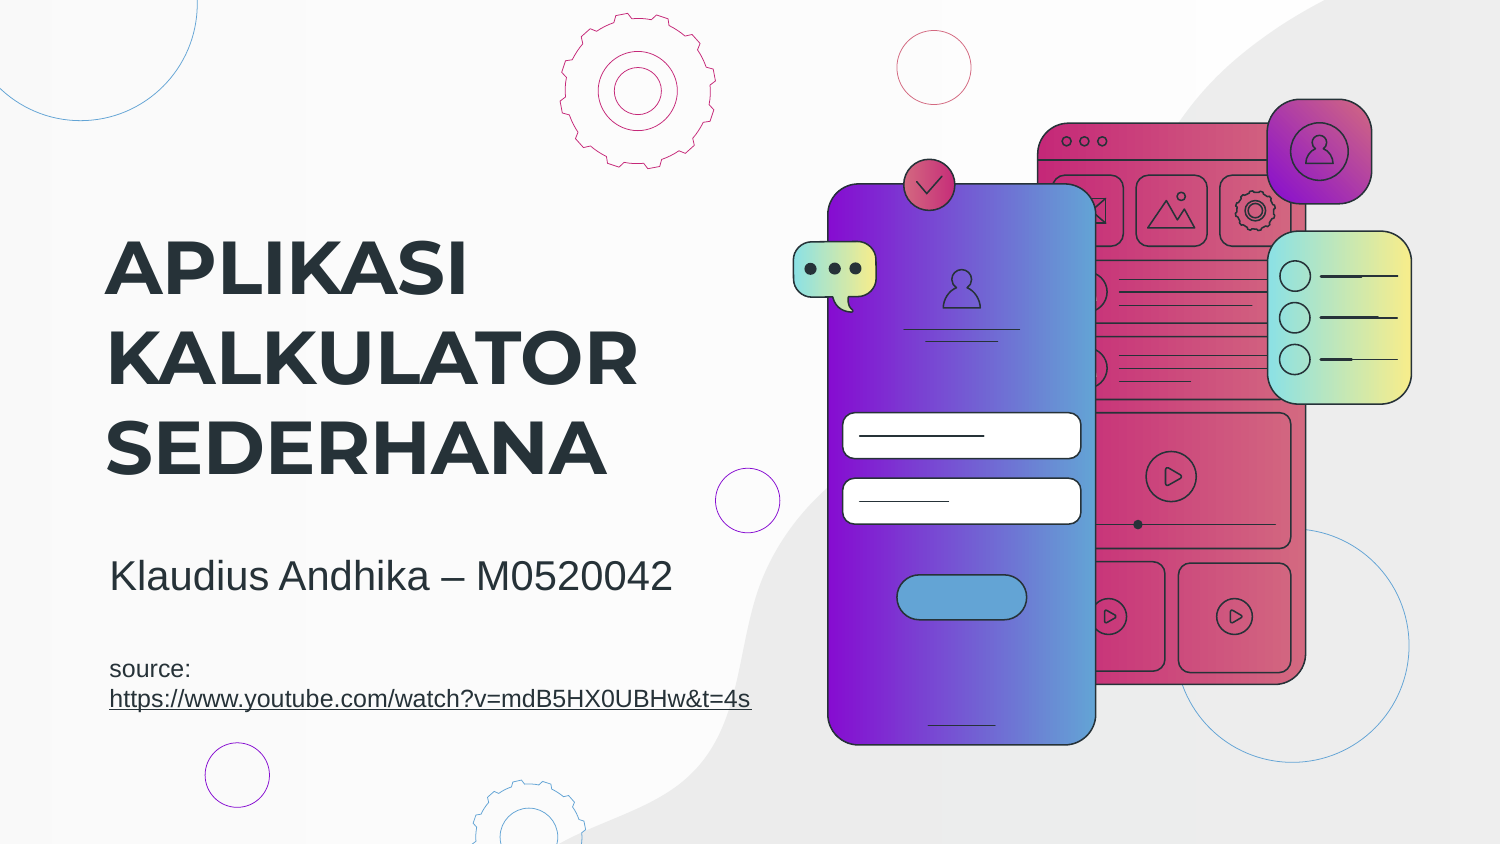

# APLIKASI KALKULATOR SEDERHANA
Klaudius Andhika – M0520042
source:
https://www.youtube.com/watch?v=mdB5HX0UBHw&t=4s